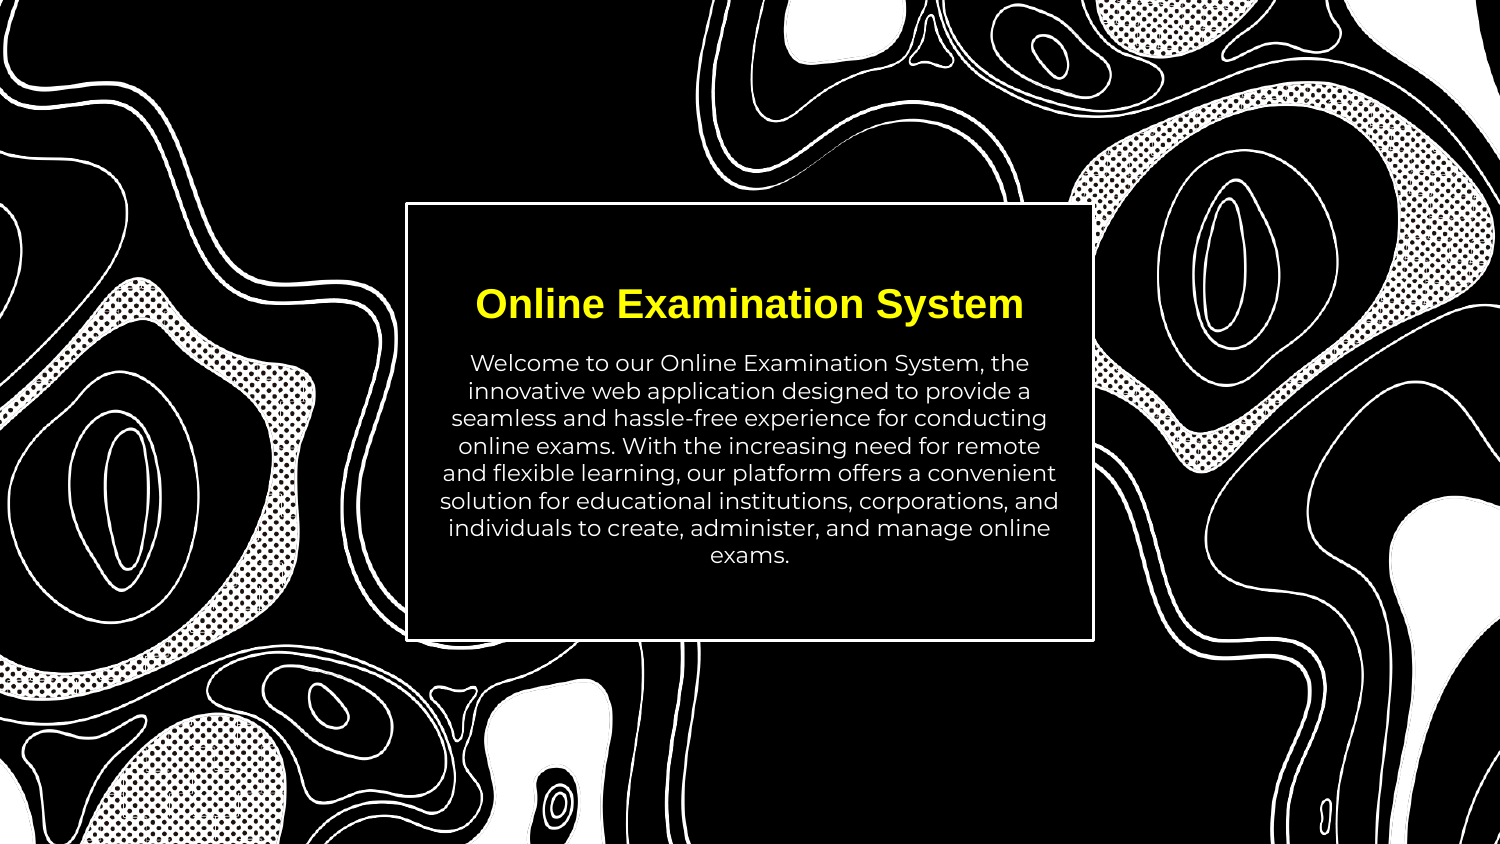

# Online Examination System
Welcome to our Online Examination System, the innovative web application designed to provide a seamless and hassle-free experience for conducting online exams. With the increasing need for remote and ﬂexible learning, our platform offers a convenient solution for educational institutions, corporations, and individuals to create, administer, and manage online exams.